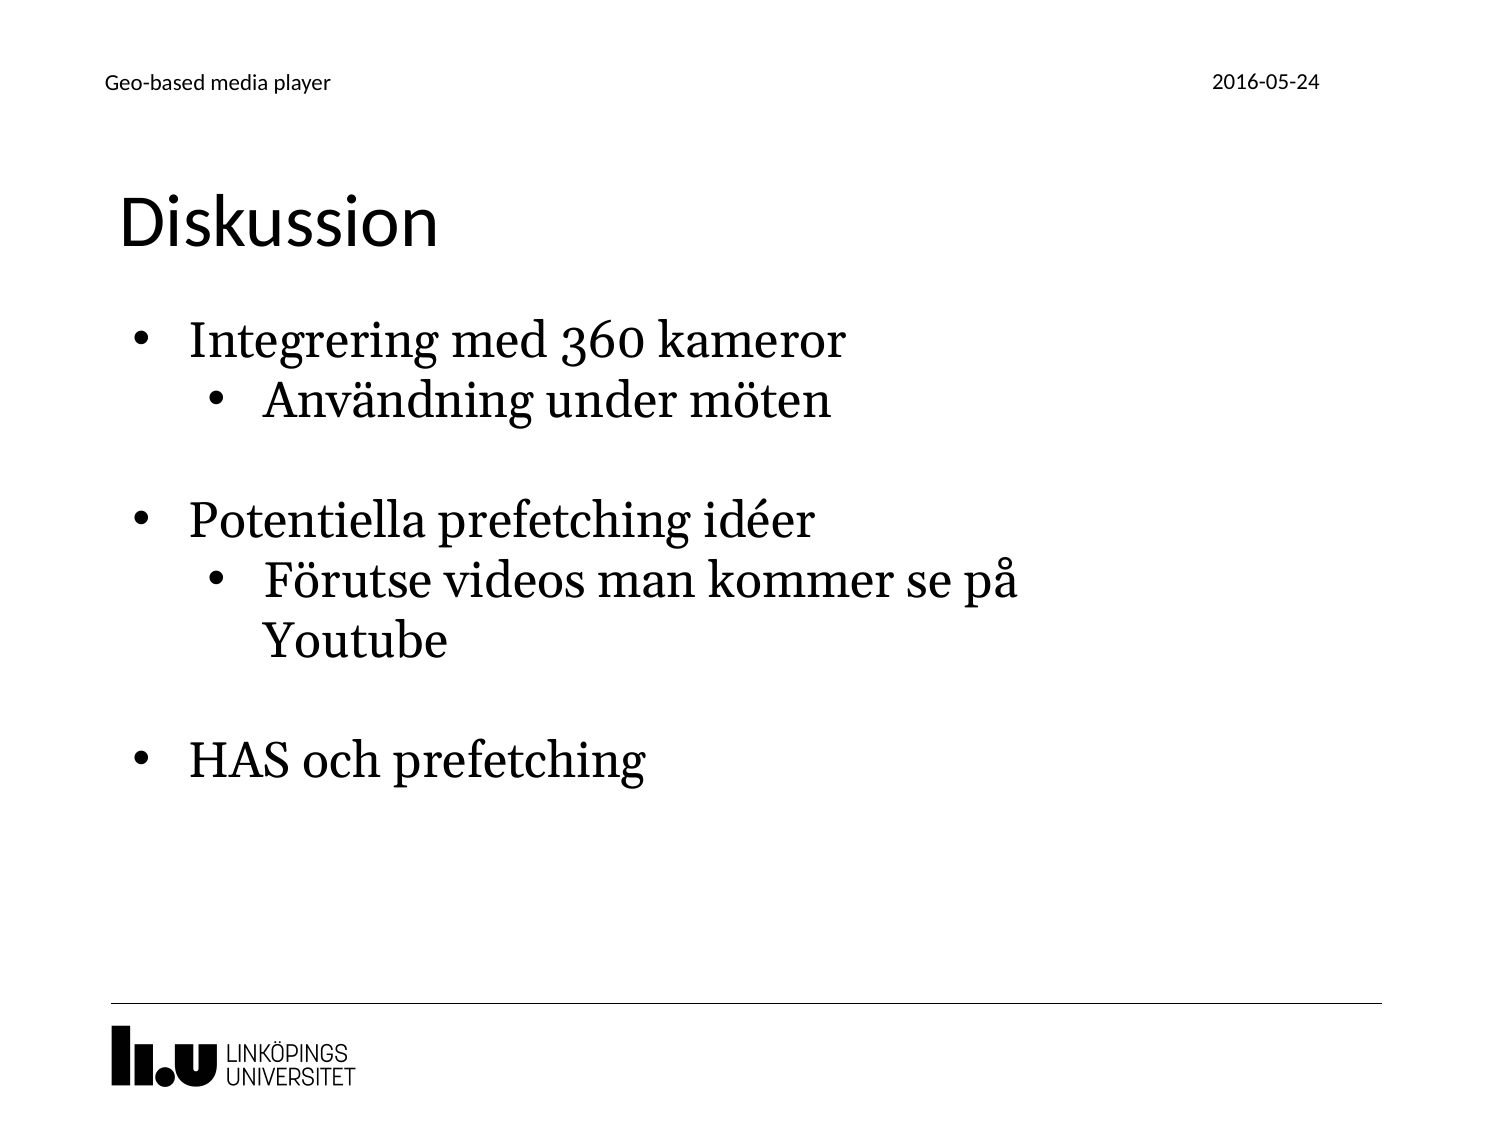

2016-05-24
16
Geo-based media player
# Diskussion
Integrering med 360 kameror
Användning under möten

Potentiella prefetching idéer
Förutse videos man kommer se på Youtube

HAS och prefetching